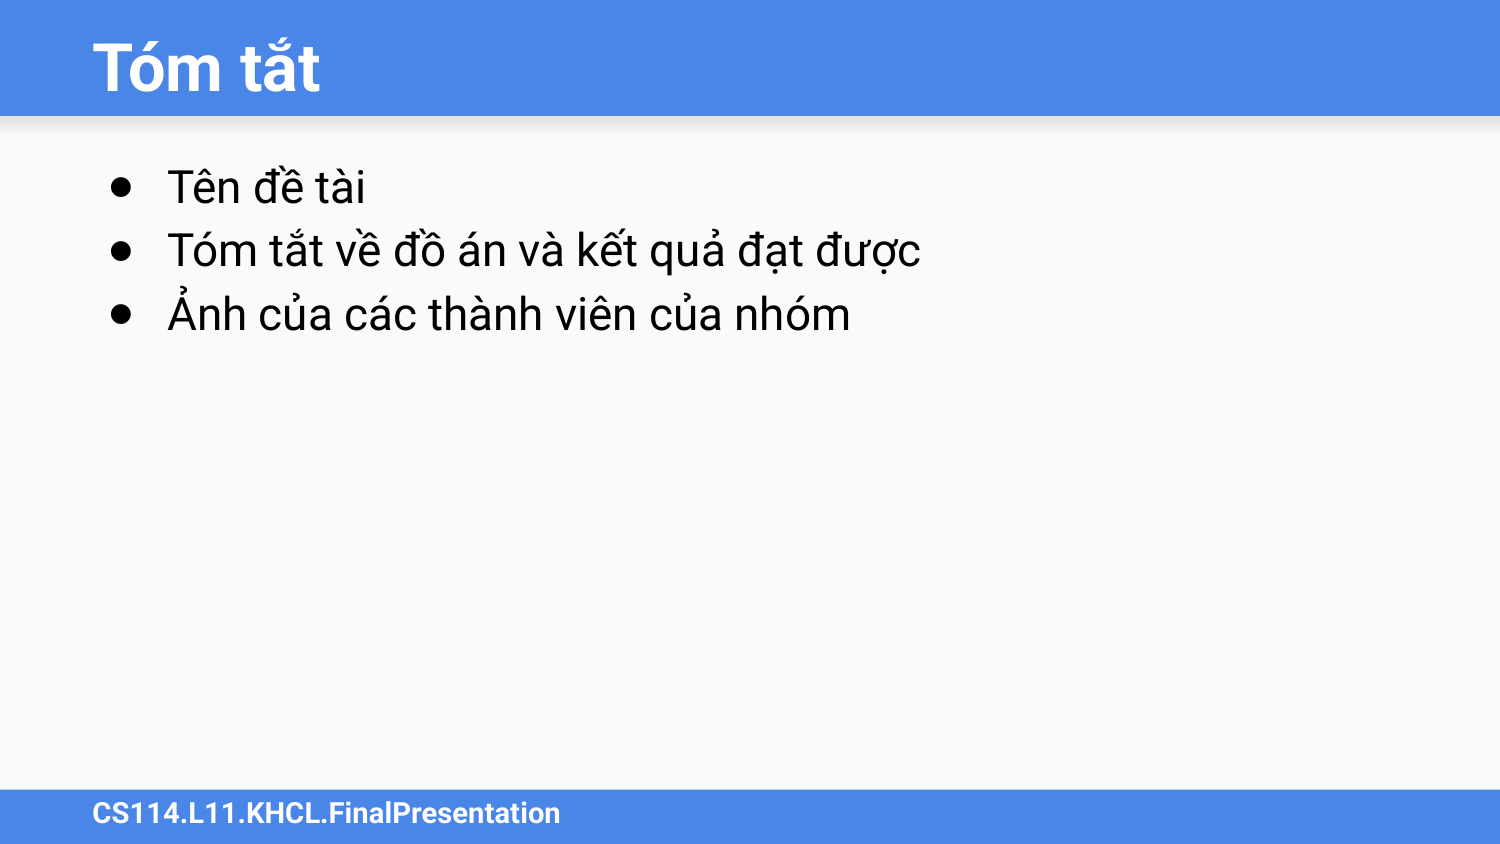

# Tóm tắt
Tên đề tài
Tóm tắt về đồ án và kết quả đạt được
Ảnh của các thành viên của nhóm